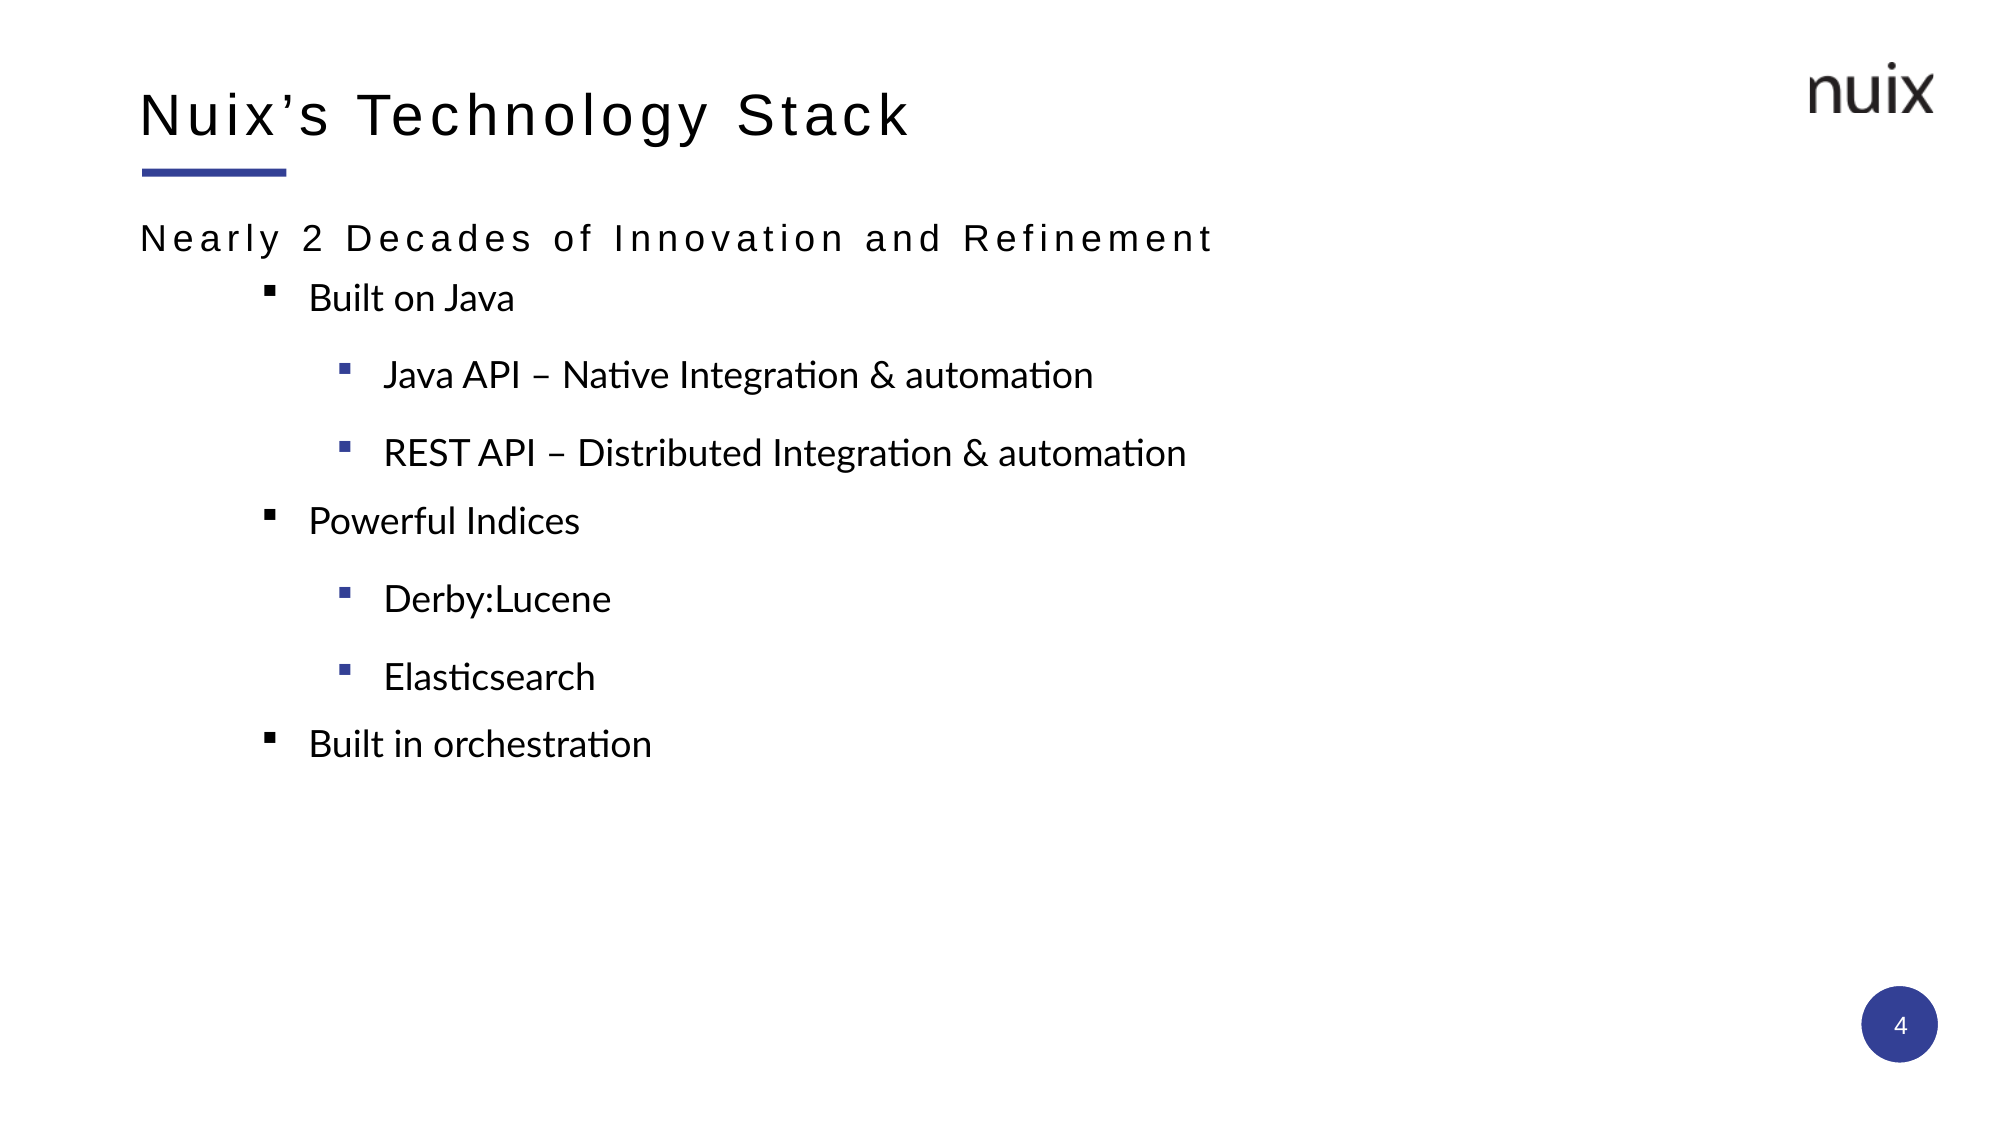

# Nuix’s Technology Stack
Nearly 2 Decades of Innovation and Refinement
Built on Java
Java API – Native Integration & automation
REST API – Distributed Integration & automation
Powerful Indices
Derby:Lucene
Elasticsearch
Built in orchestration